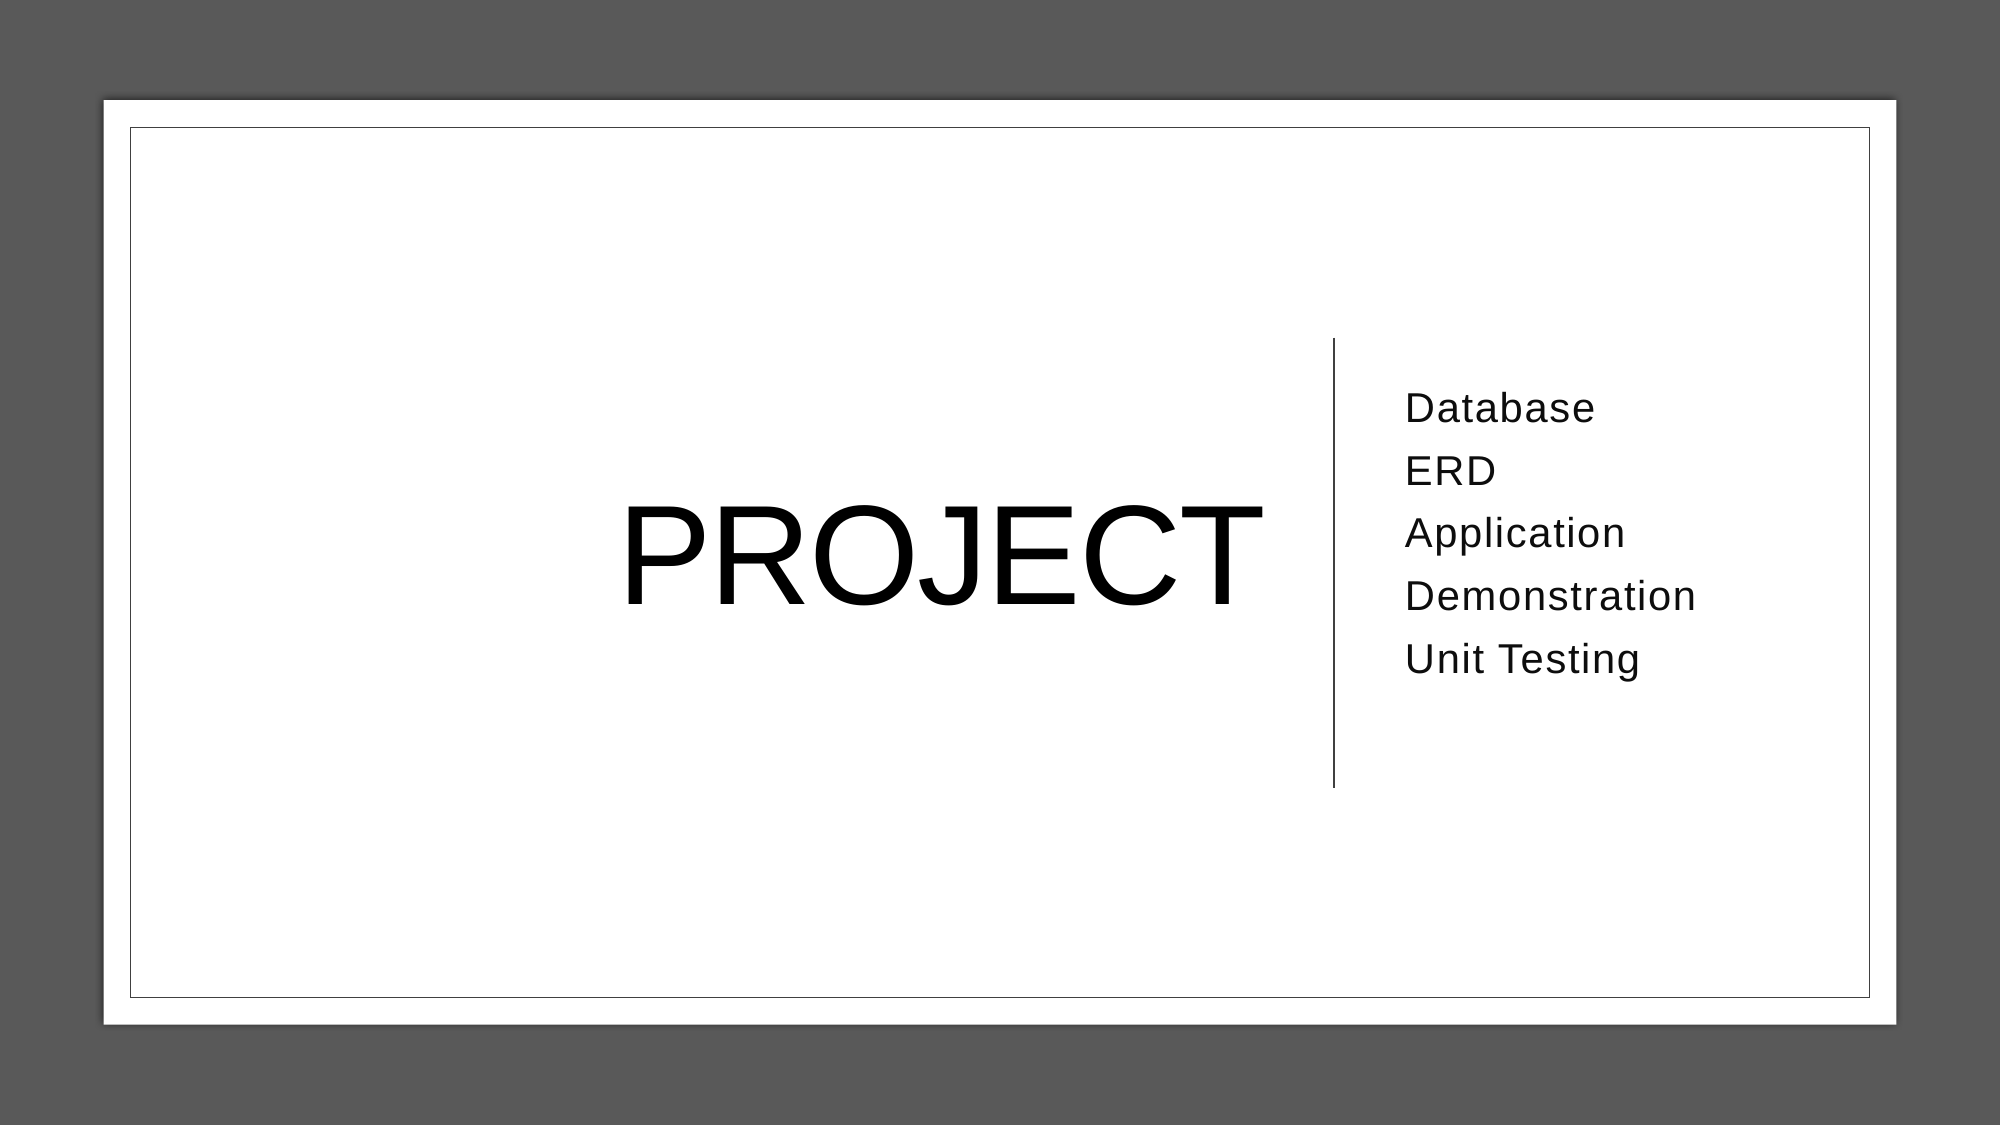

# Project
Database
ERD
Application
Demonstration
Unit Testing